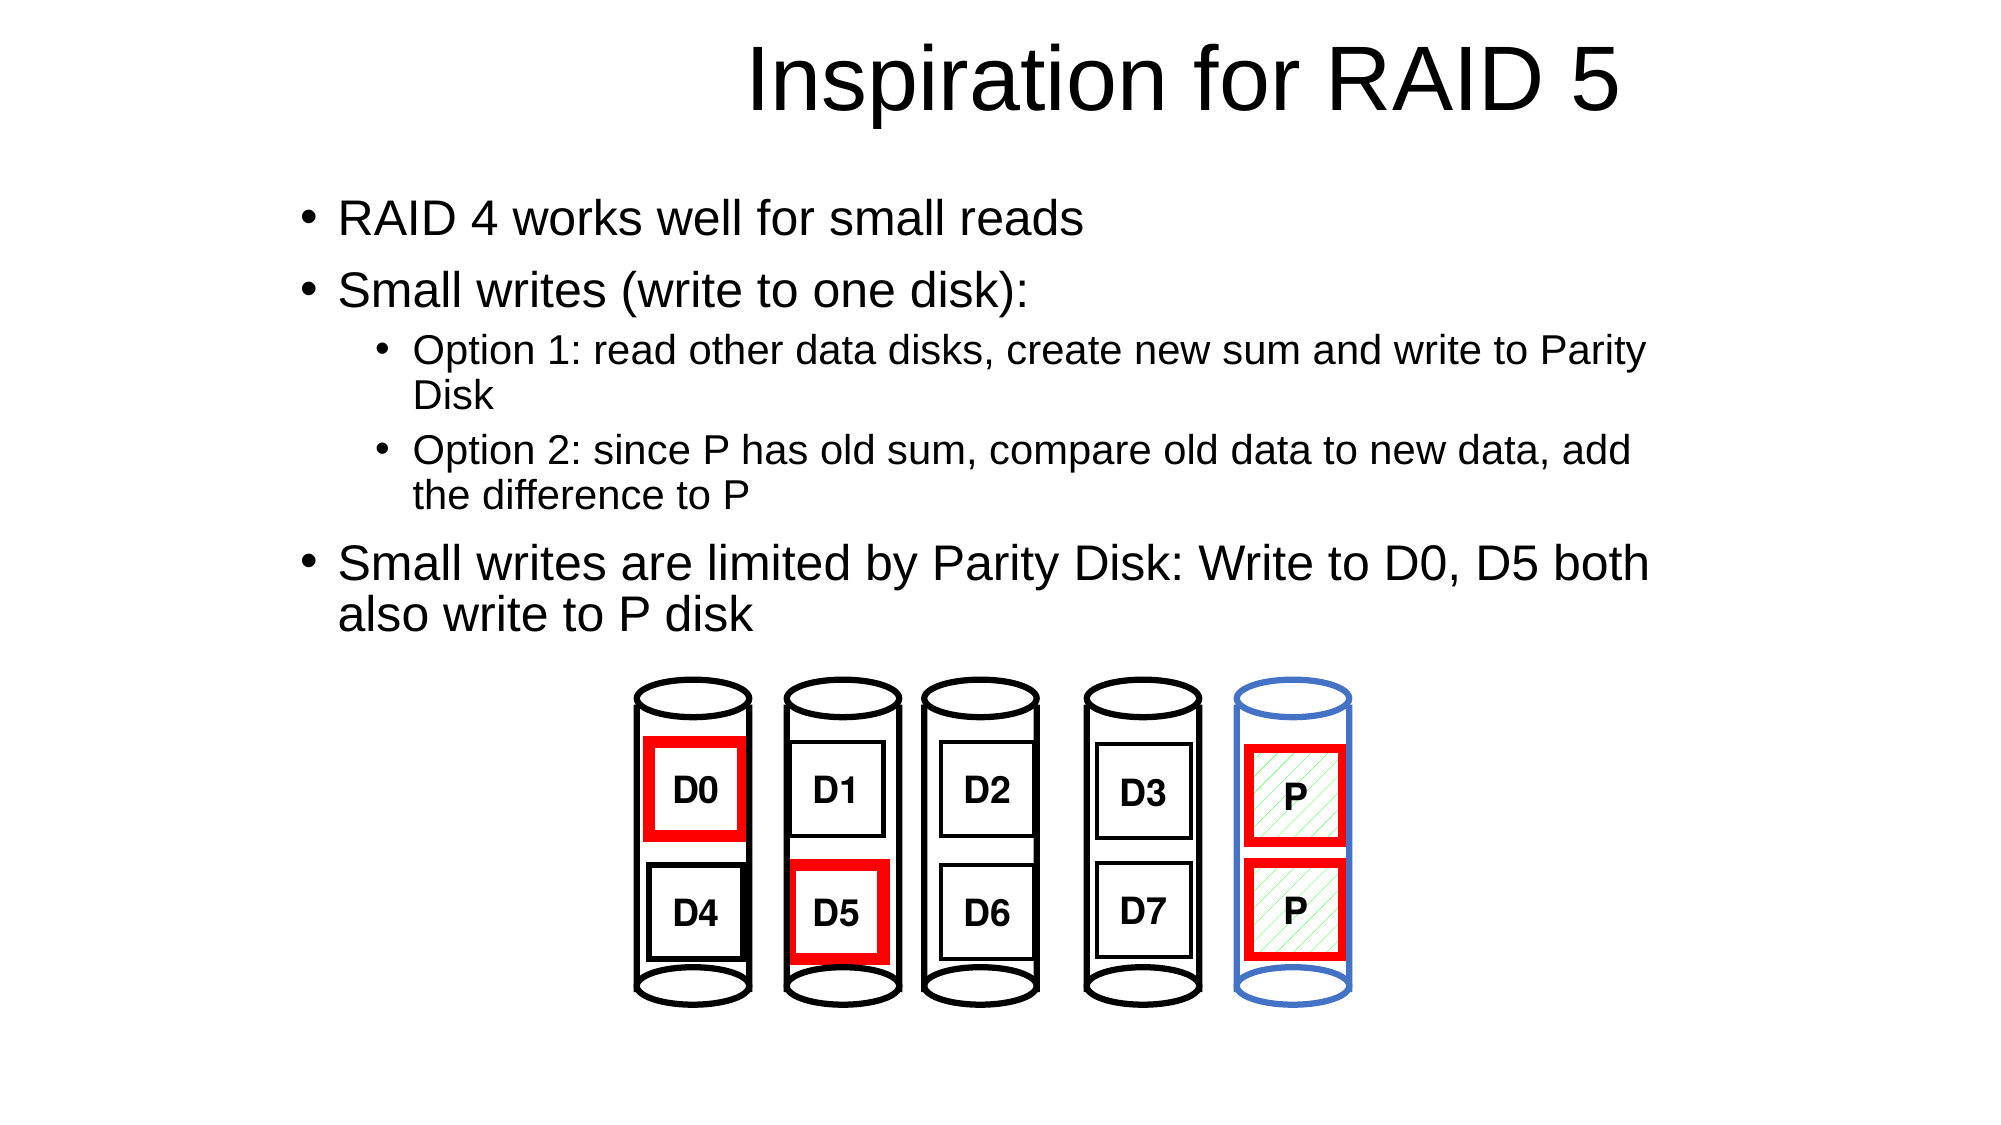

# Inspiration for RAID 5
RAID 4 works well for small reads
Small writes (write to one disk):
Option 1: read other data disks, create new sum and write to Parity Disk
Option 2: since P has old sum, compare old data to new data, add the difference to P
Small writes are limited by Parity Disk: Write to D0, D5 both also write to P disk

D0
D1
D2
D3
P
D7
P
D4
D5
D6